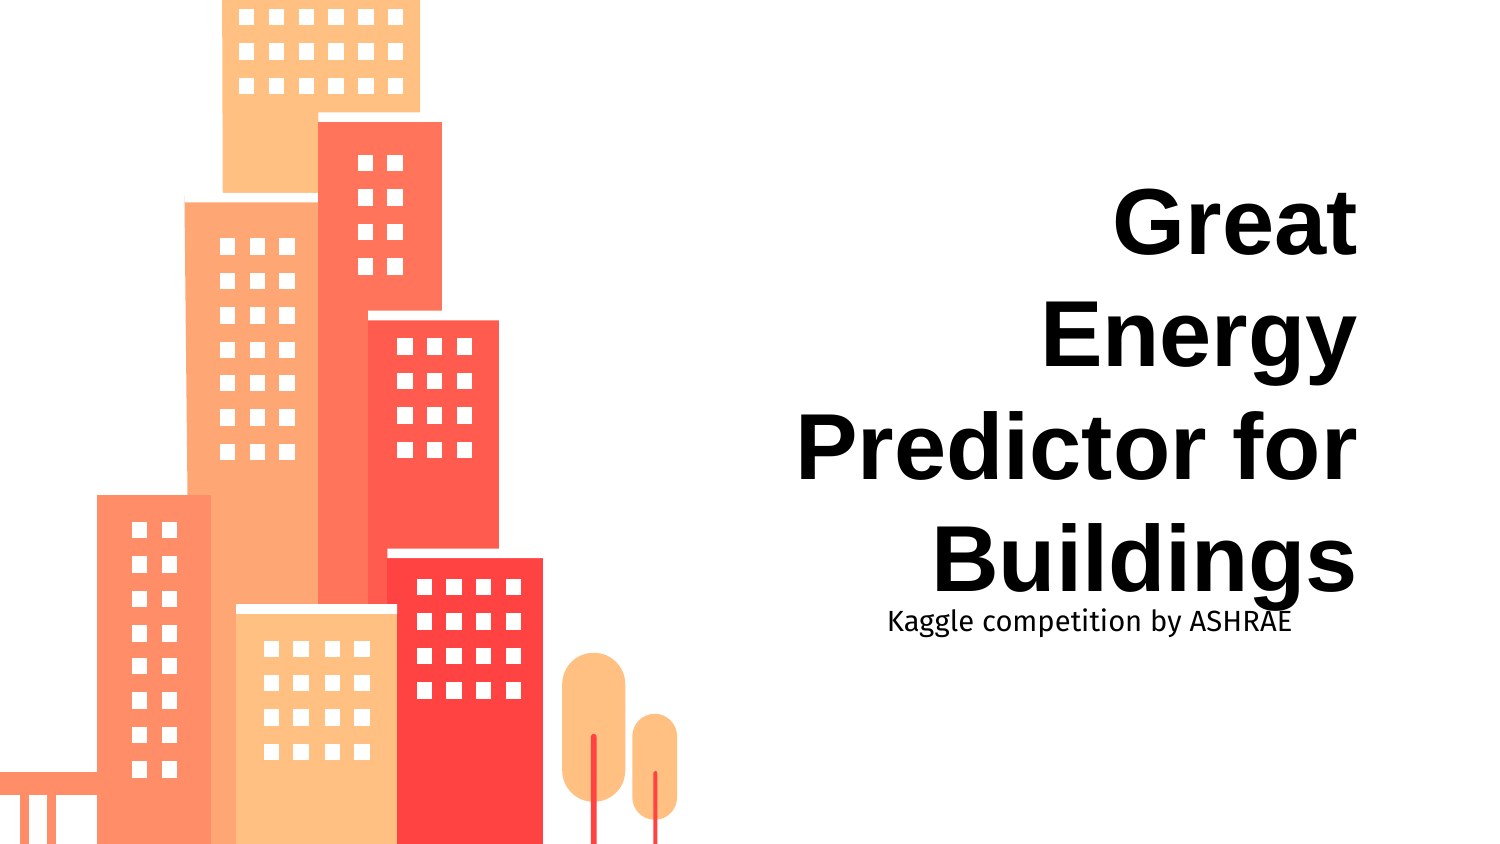

# Great Energy Predictor for Buildings
Kaggle competition by ASHRAE